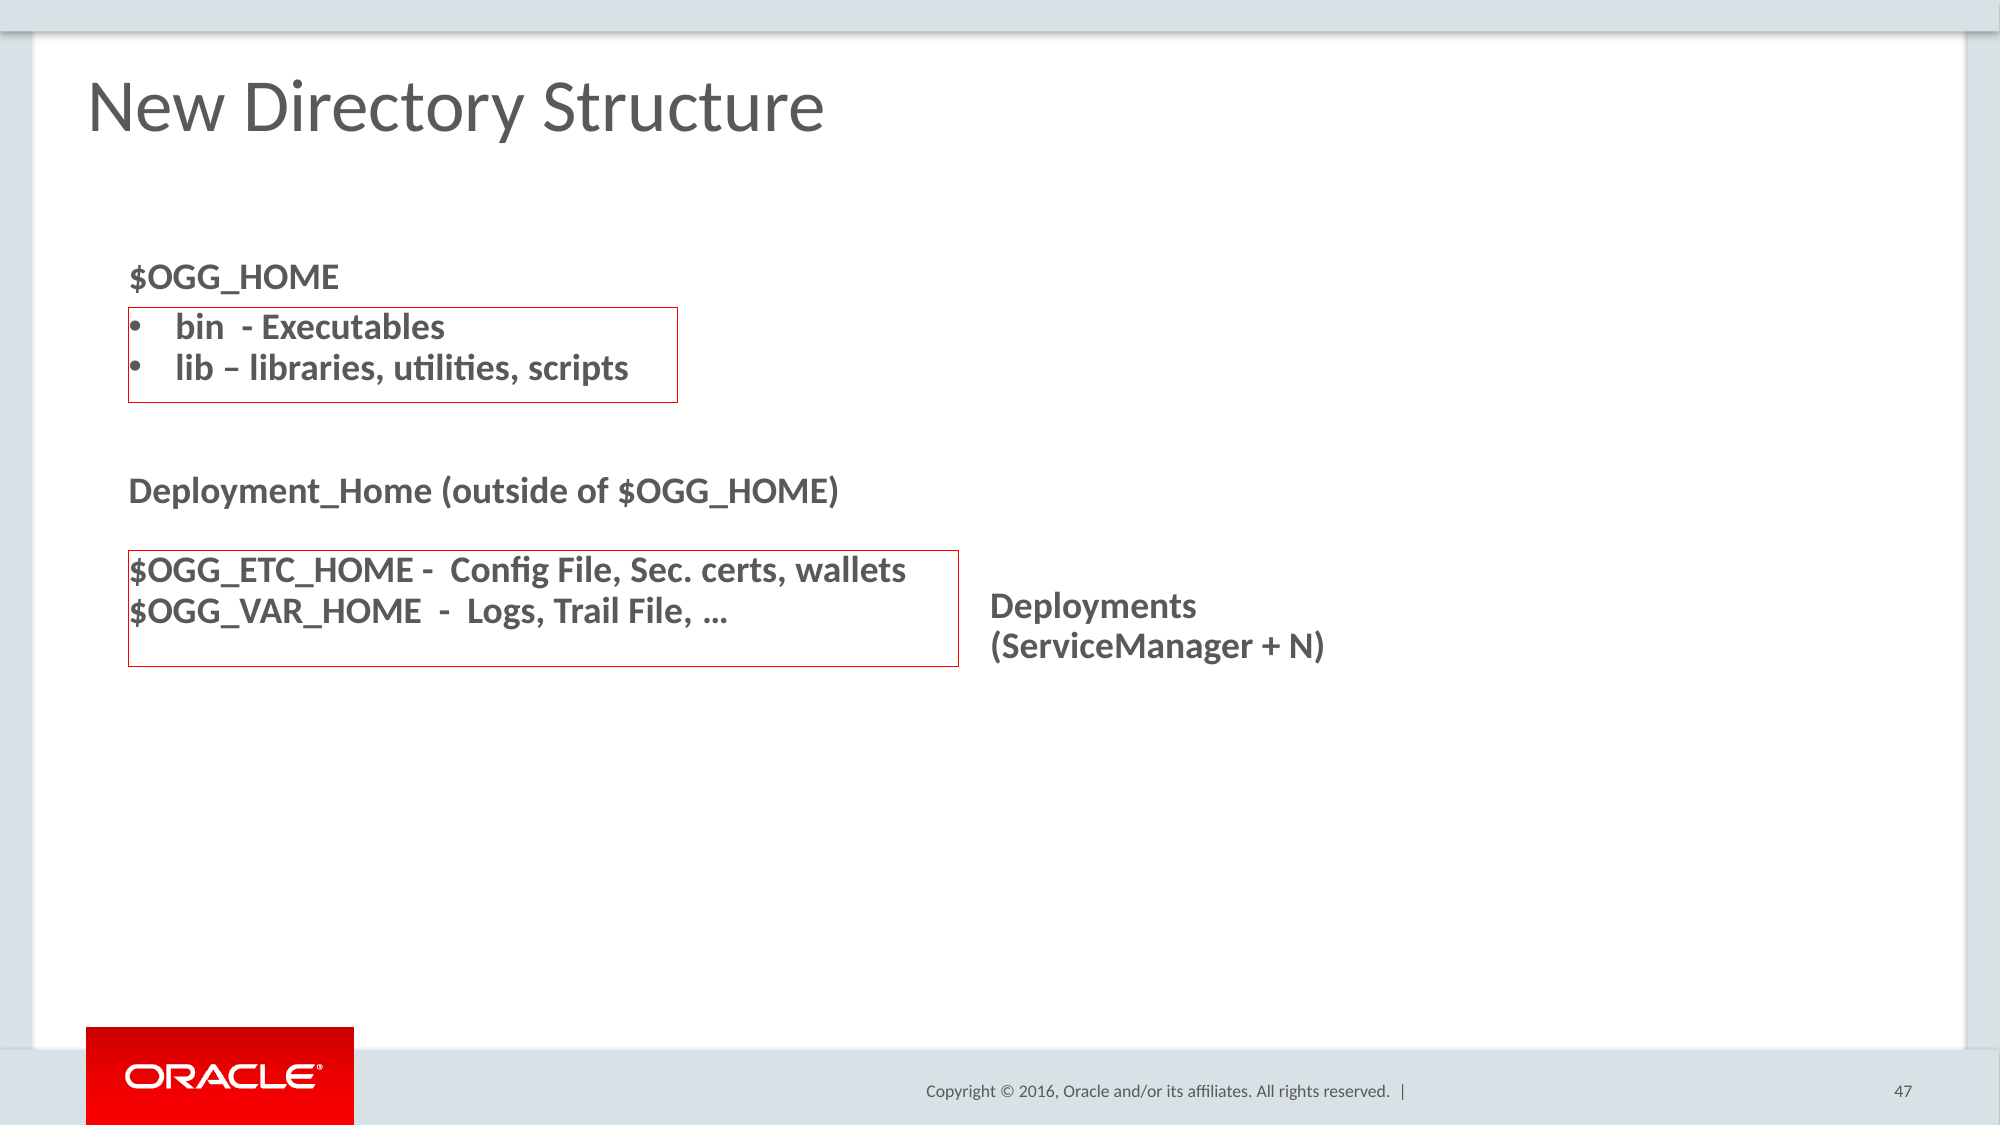

# New Directory Structure
$OGG_HOME
bin  - Executables
lib – libraries, utilities, scripts
Deployment_Home (outside of $OGG_HOME)
$OGG_ETC_HOME -  Config File, Sec. certs, wallets
$OGG_VAR_HOME  -  Logs, Trail File, …
Deployments (ServiceManager + N)
47